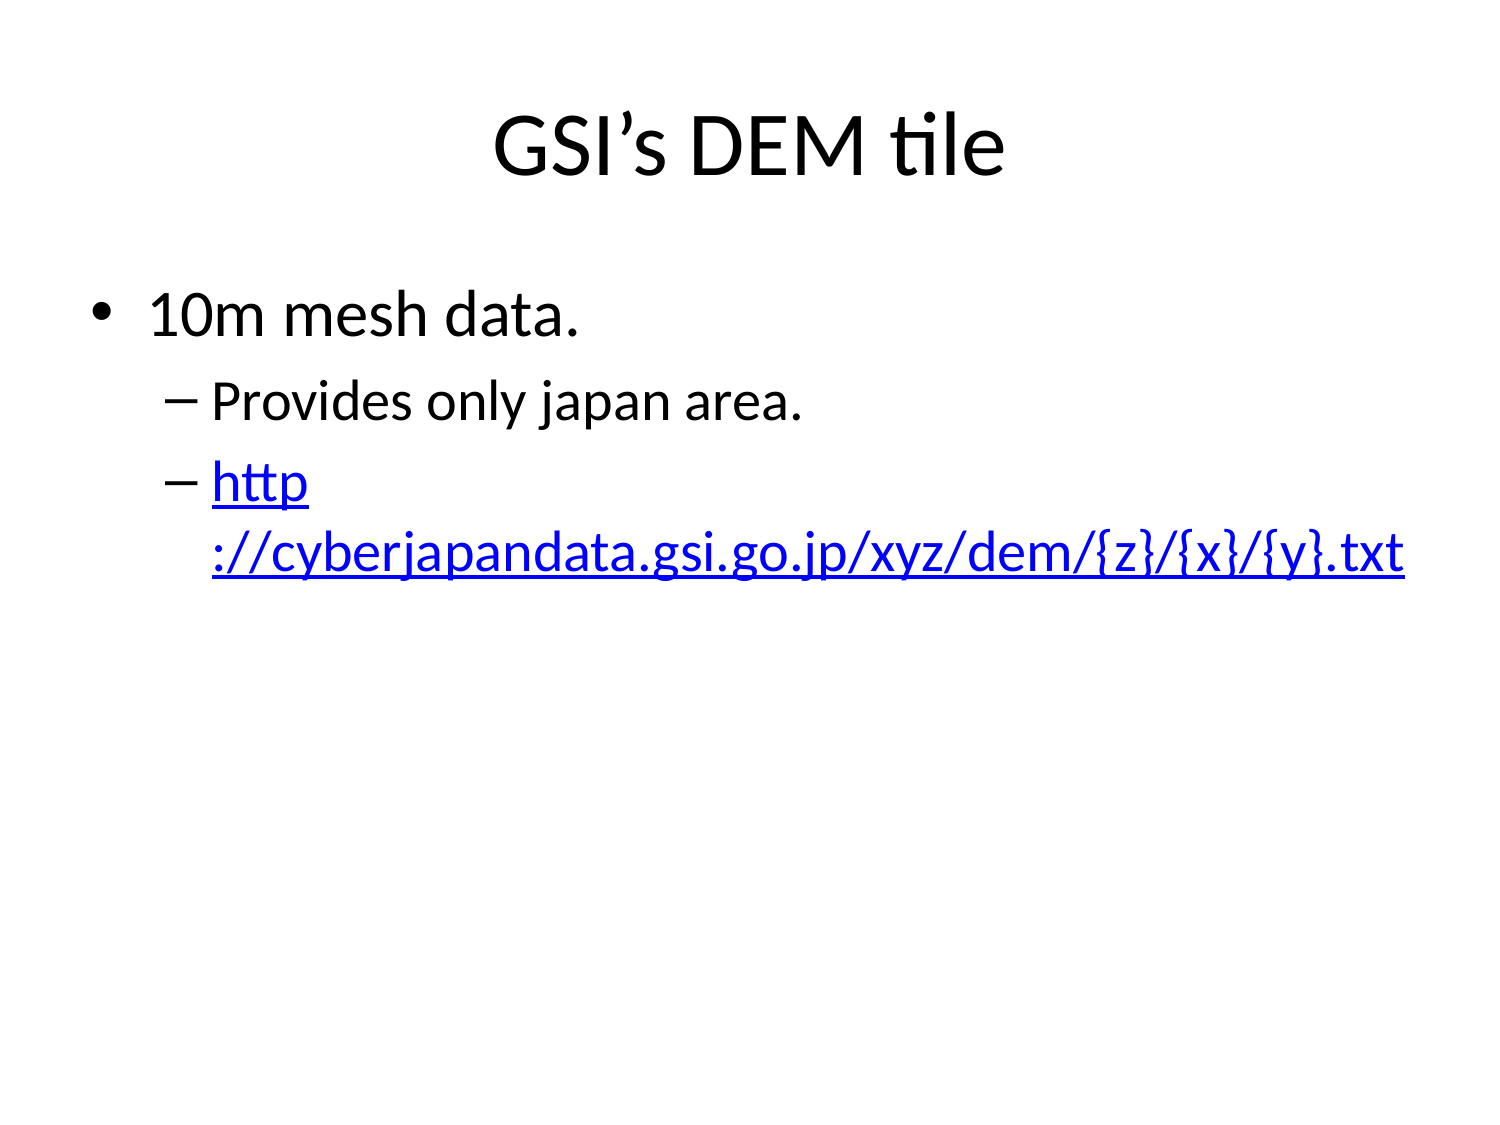

# GSI’s DEM tile
10m mesh data.
Provides only japan area.
http://cyberjapandata.gsi.go.jp/xyz/dem/{z}/{x}/{y}.txt